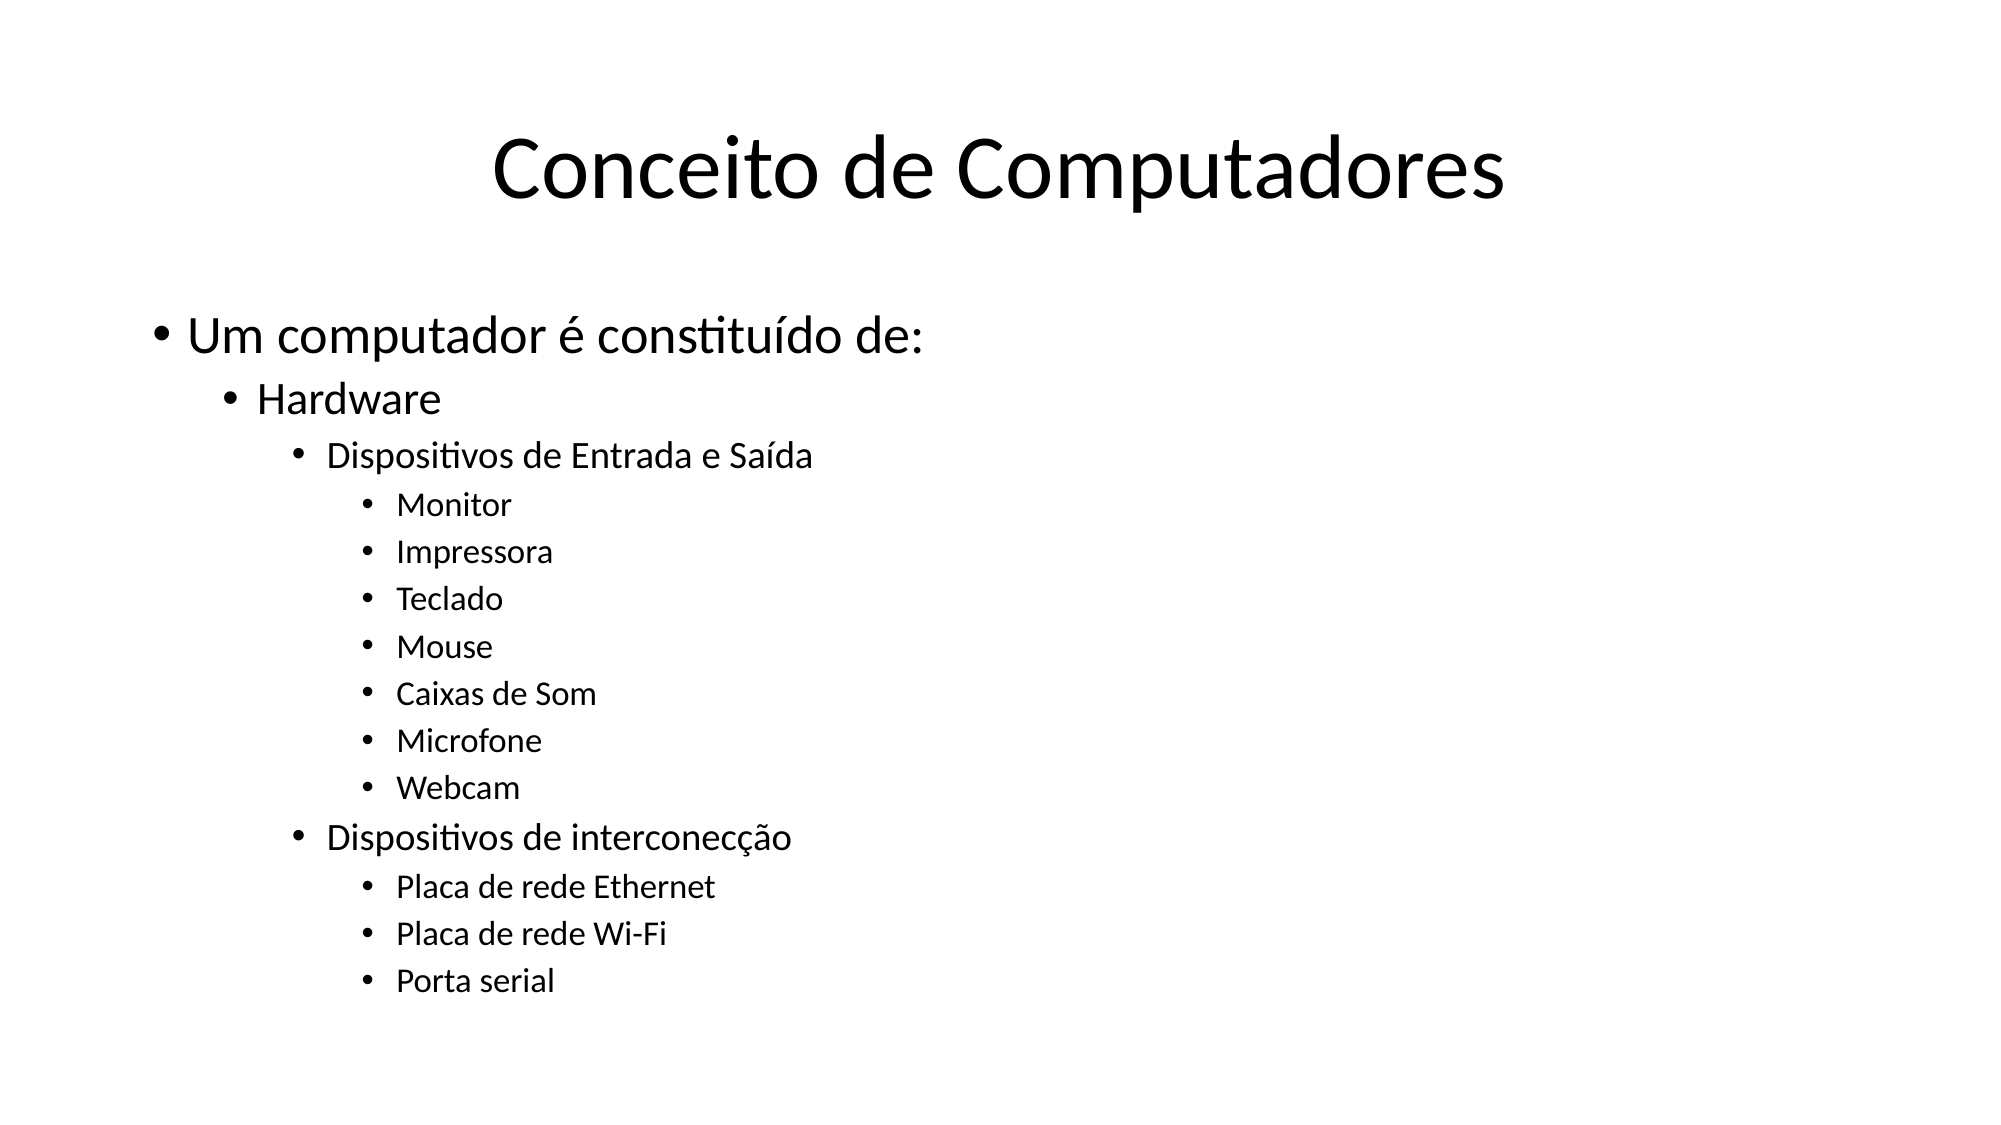

# Conceito de Computadores
Um computador é constituído de:
Hardware
Dispositivos de Entrada e Saída
Monitor
Impressora
Teclado
Mouse
Caixas de Som
Microfone
Webcam
Dispositivos de interconecção
Placa de rede Ethernet
Placa de rede Wi-Fi
Porta serial